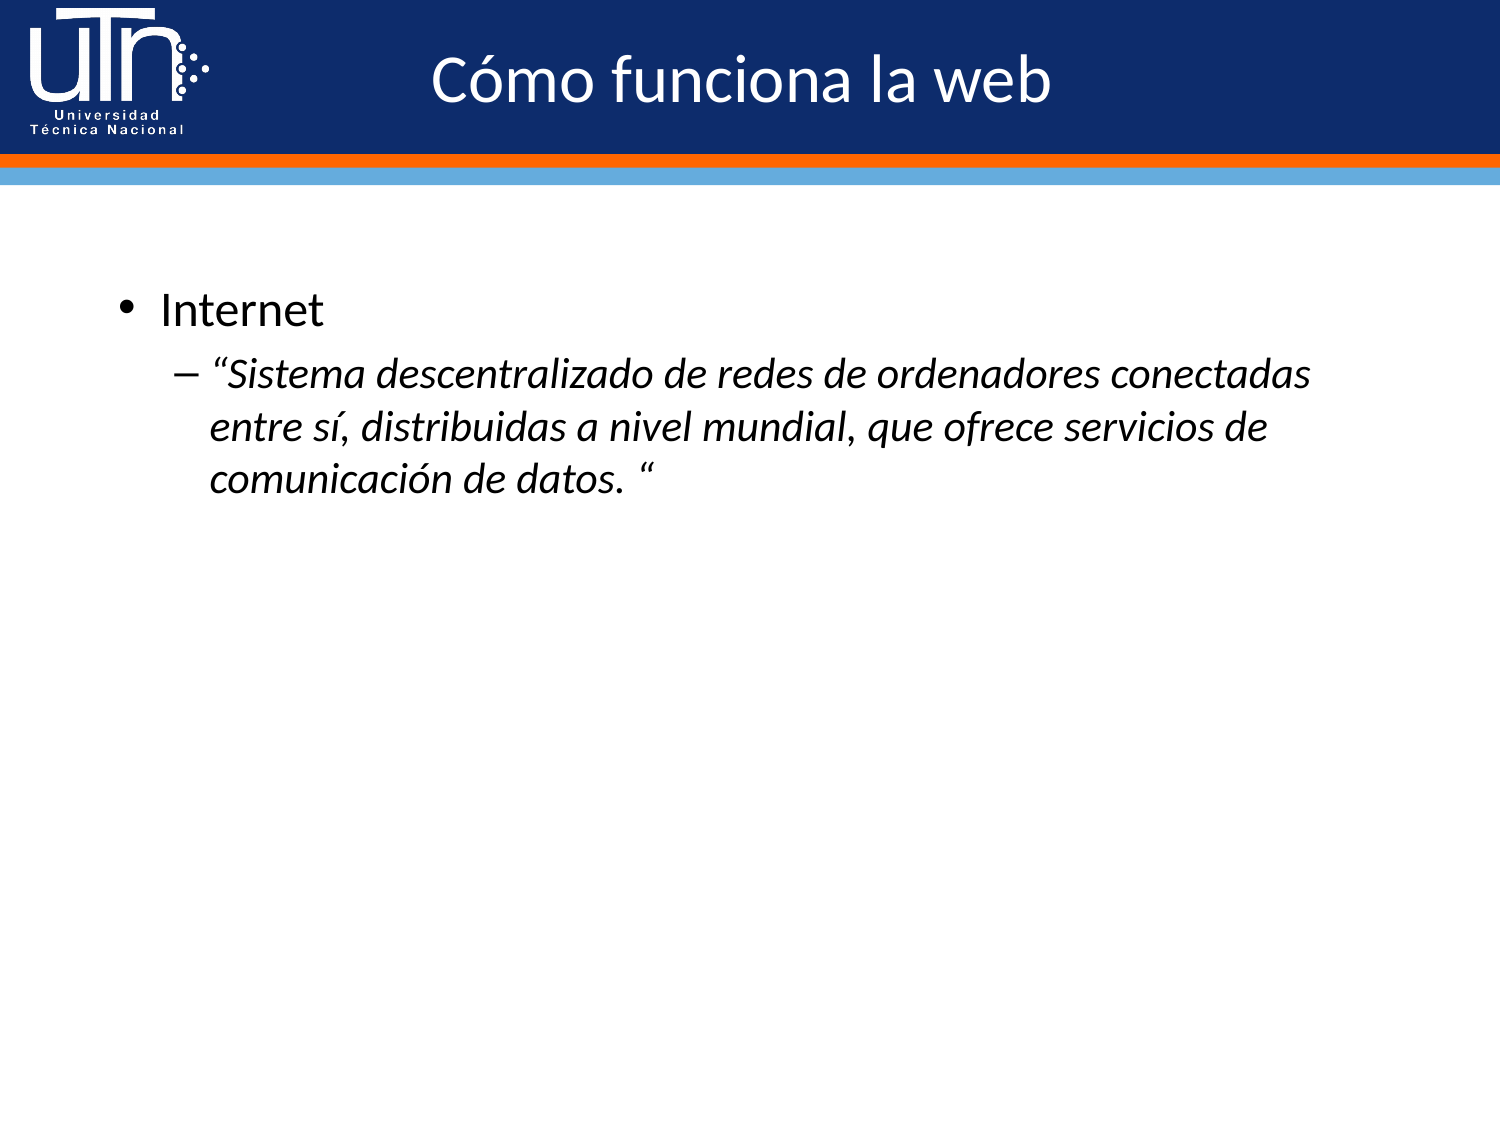

# Cómo funciona la web

Internet
“Sistema descentralizado de redes de ordenadores conectadas entre sí, distribuidas a nivel mundial, que ofrece servicios de comunicación de datos. “